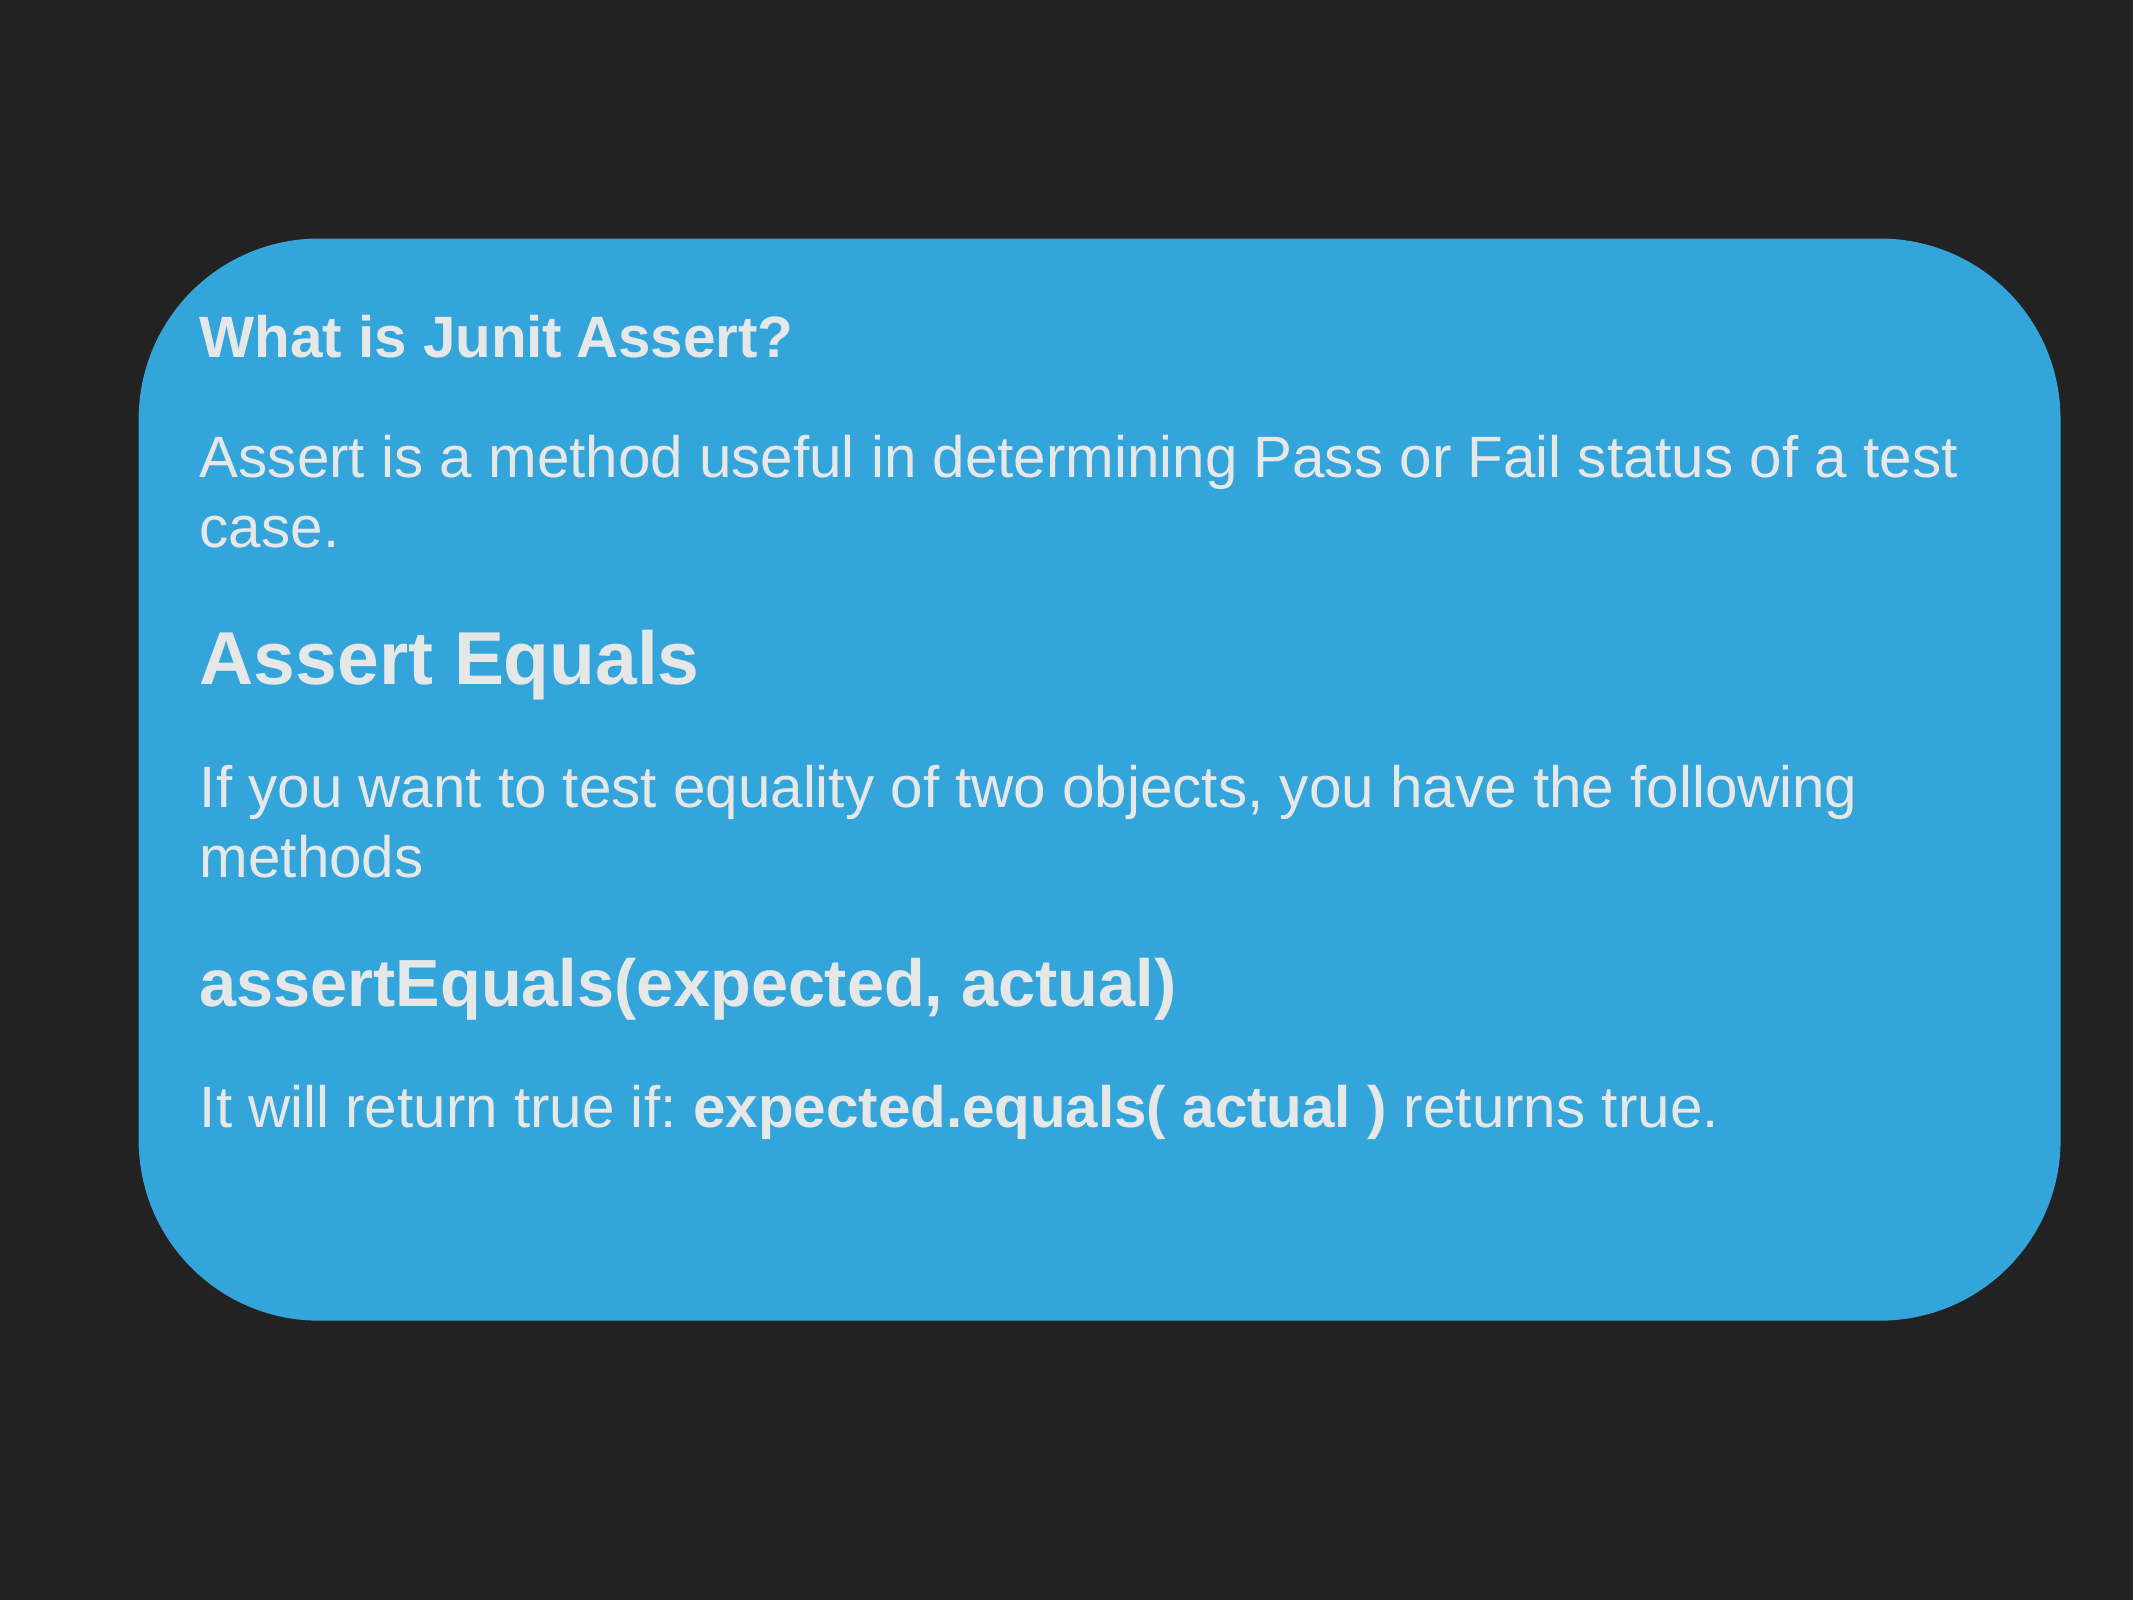

What is Junit Assert?
Assert is a method useful in determining Pass or Fail status of a test case.
Assert Equals
If you want to test equality of two objects, you have the following methods
assertEquals(expected, actual)
It will return true if: expected.equals( actual ) returns true.